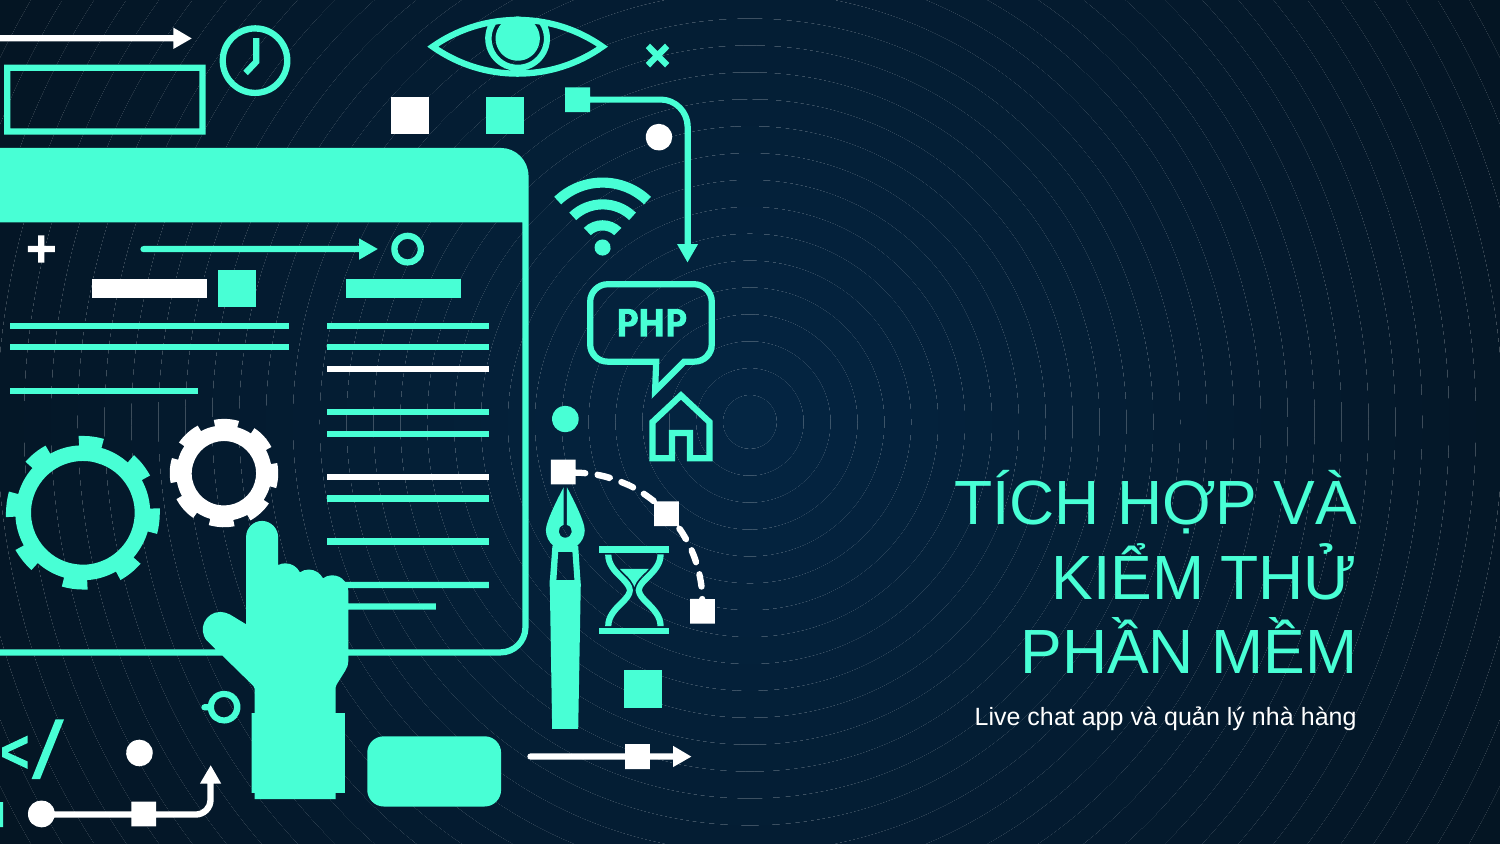

# TÍCH HỢP VÀ KIỂM THỬ PHẦN MỀM

Live chat app và quản lý nhà hàng